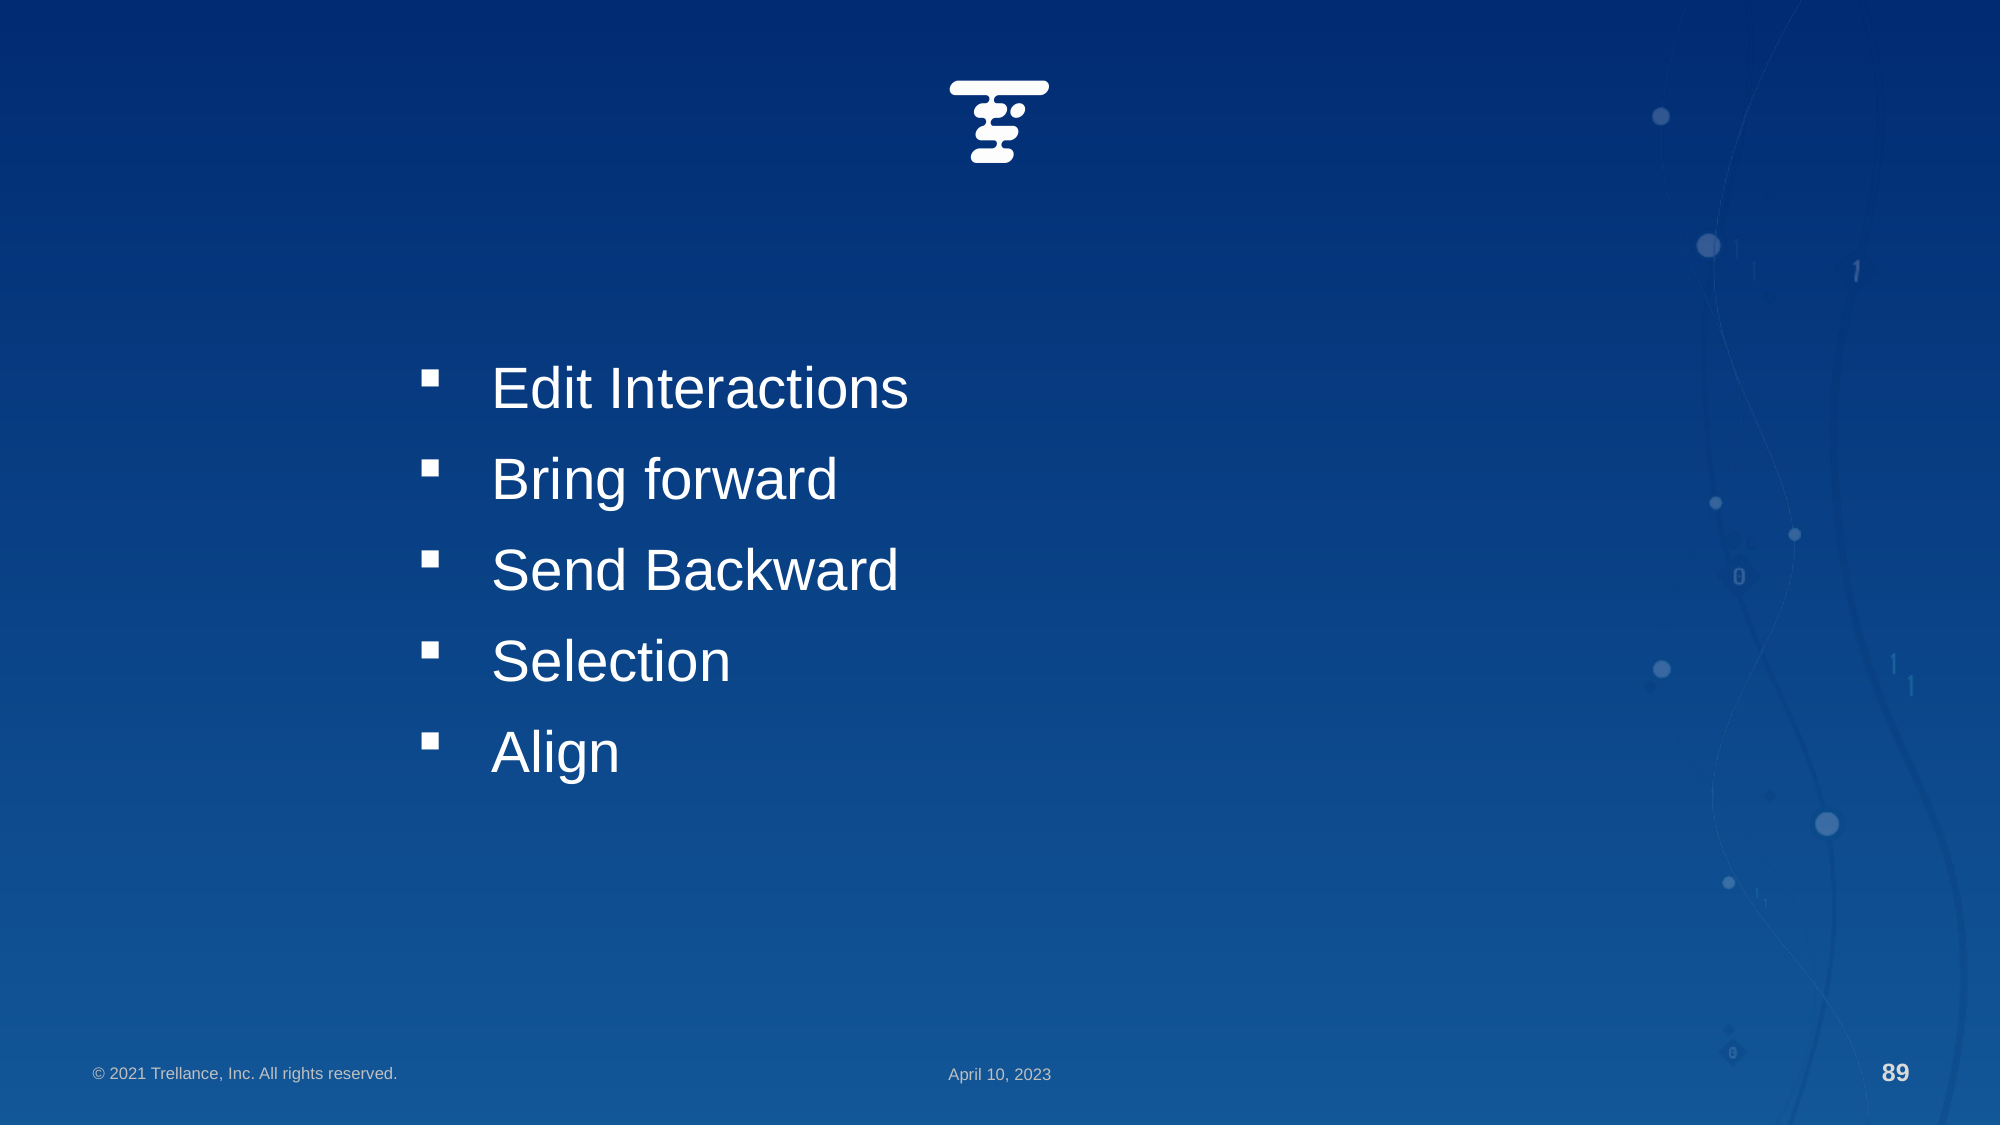

Edit Interactions
Bring forward
Send Backward
Selection
Align
© 2021 Trellance, Inc. All rights reserved.
April 10, 2023
89